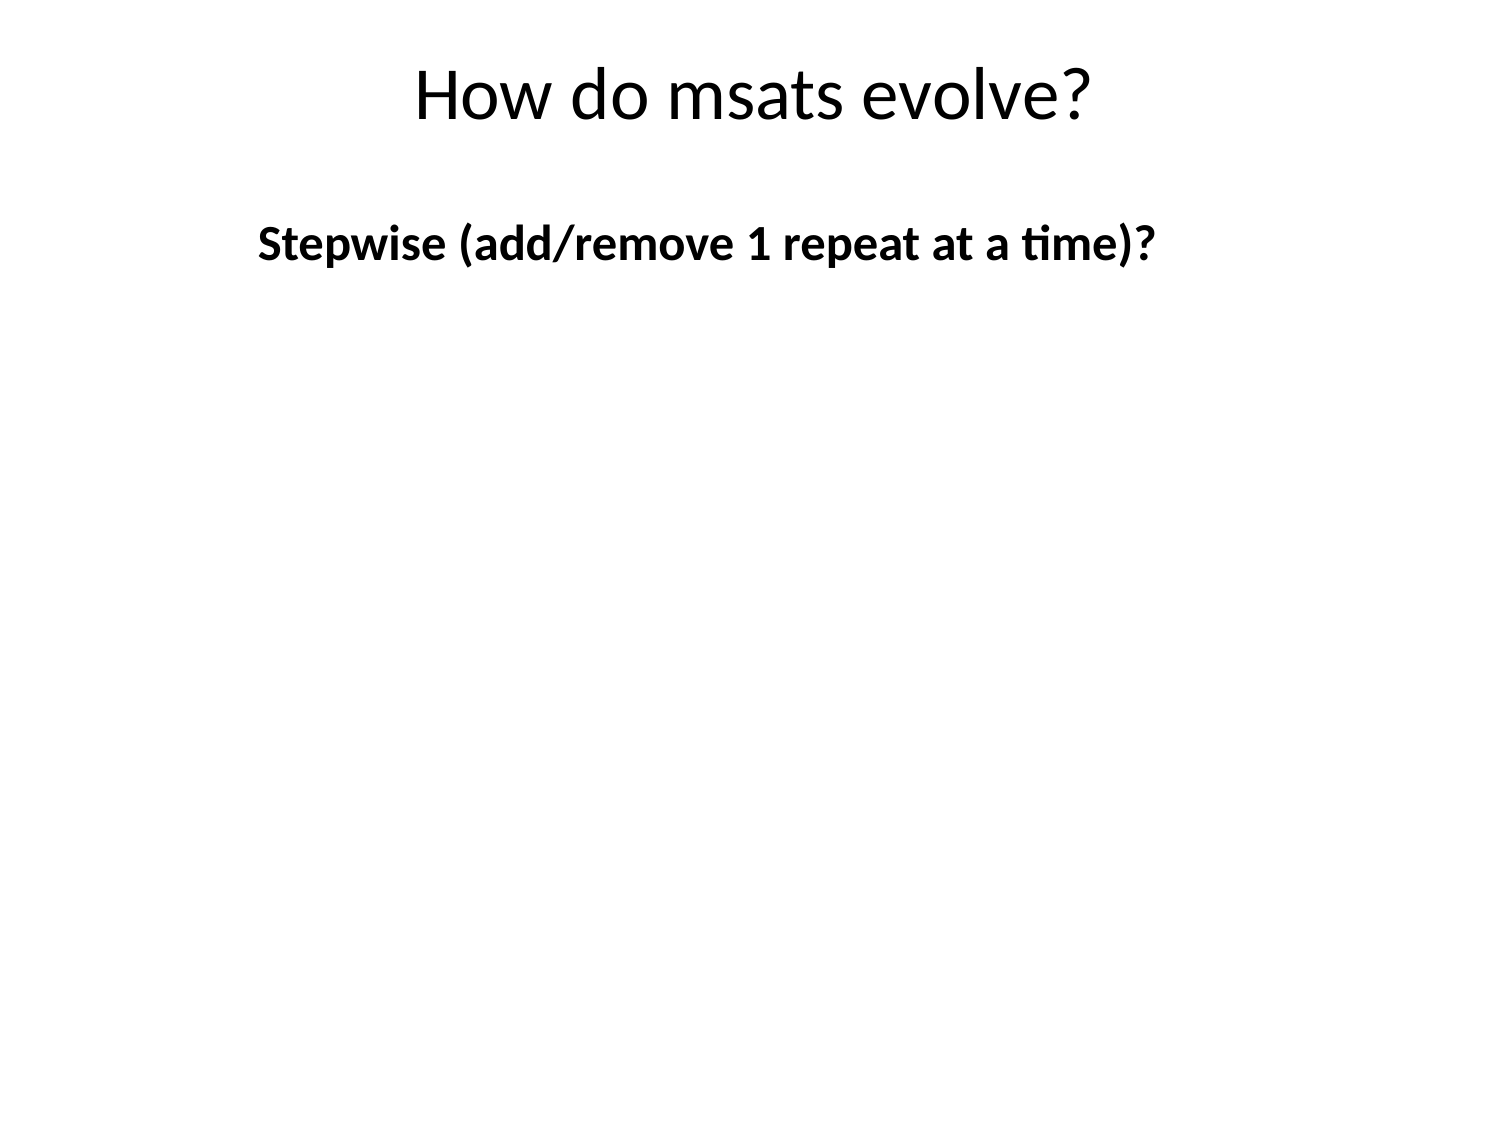

# How do msats evolve?
Stepwise (add/remove 1 repeat at a time)?